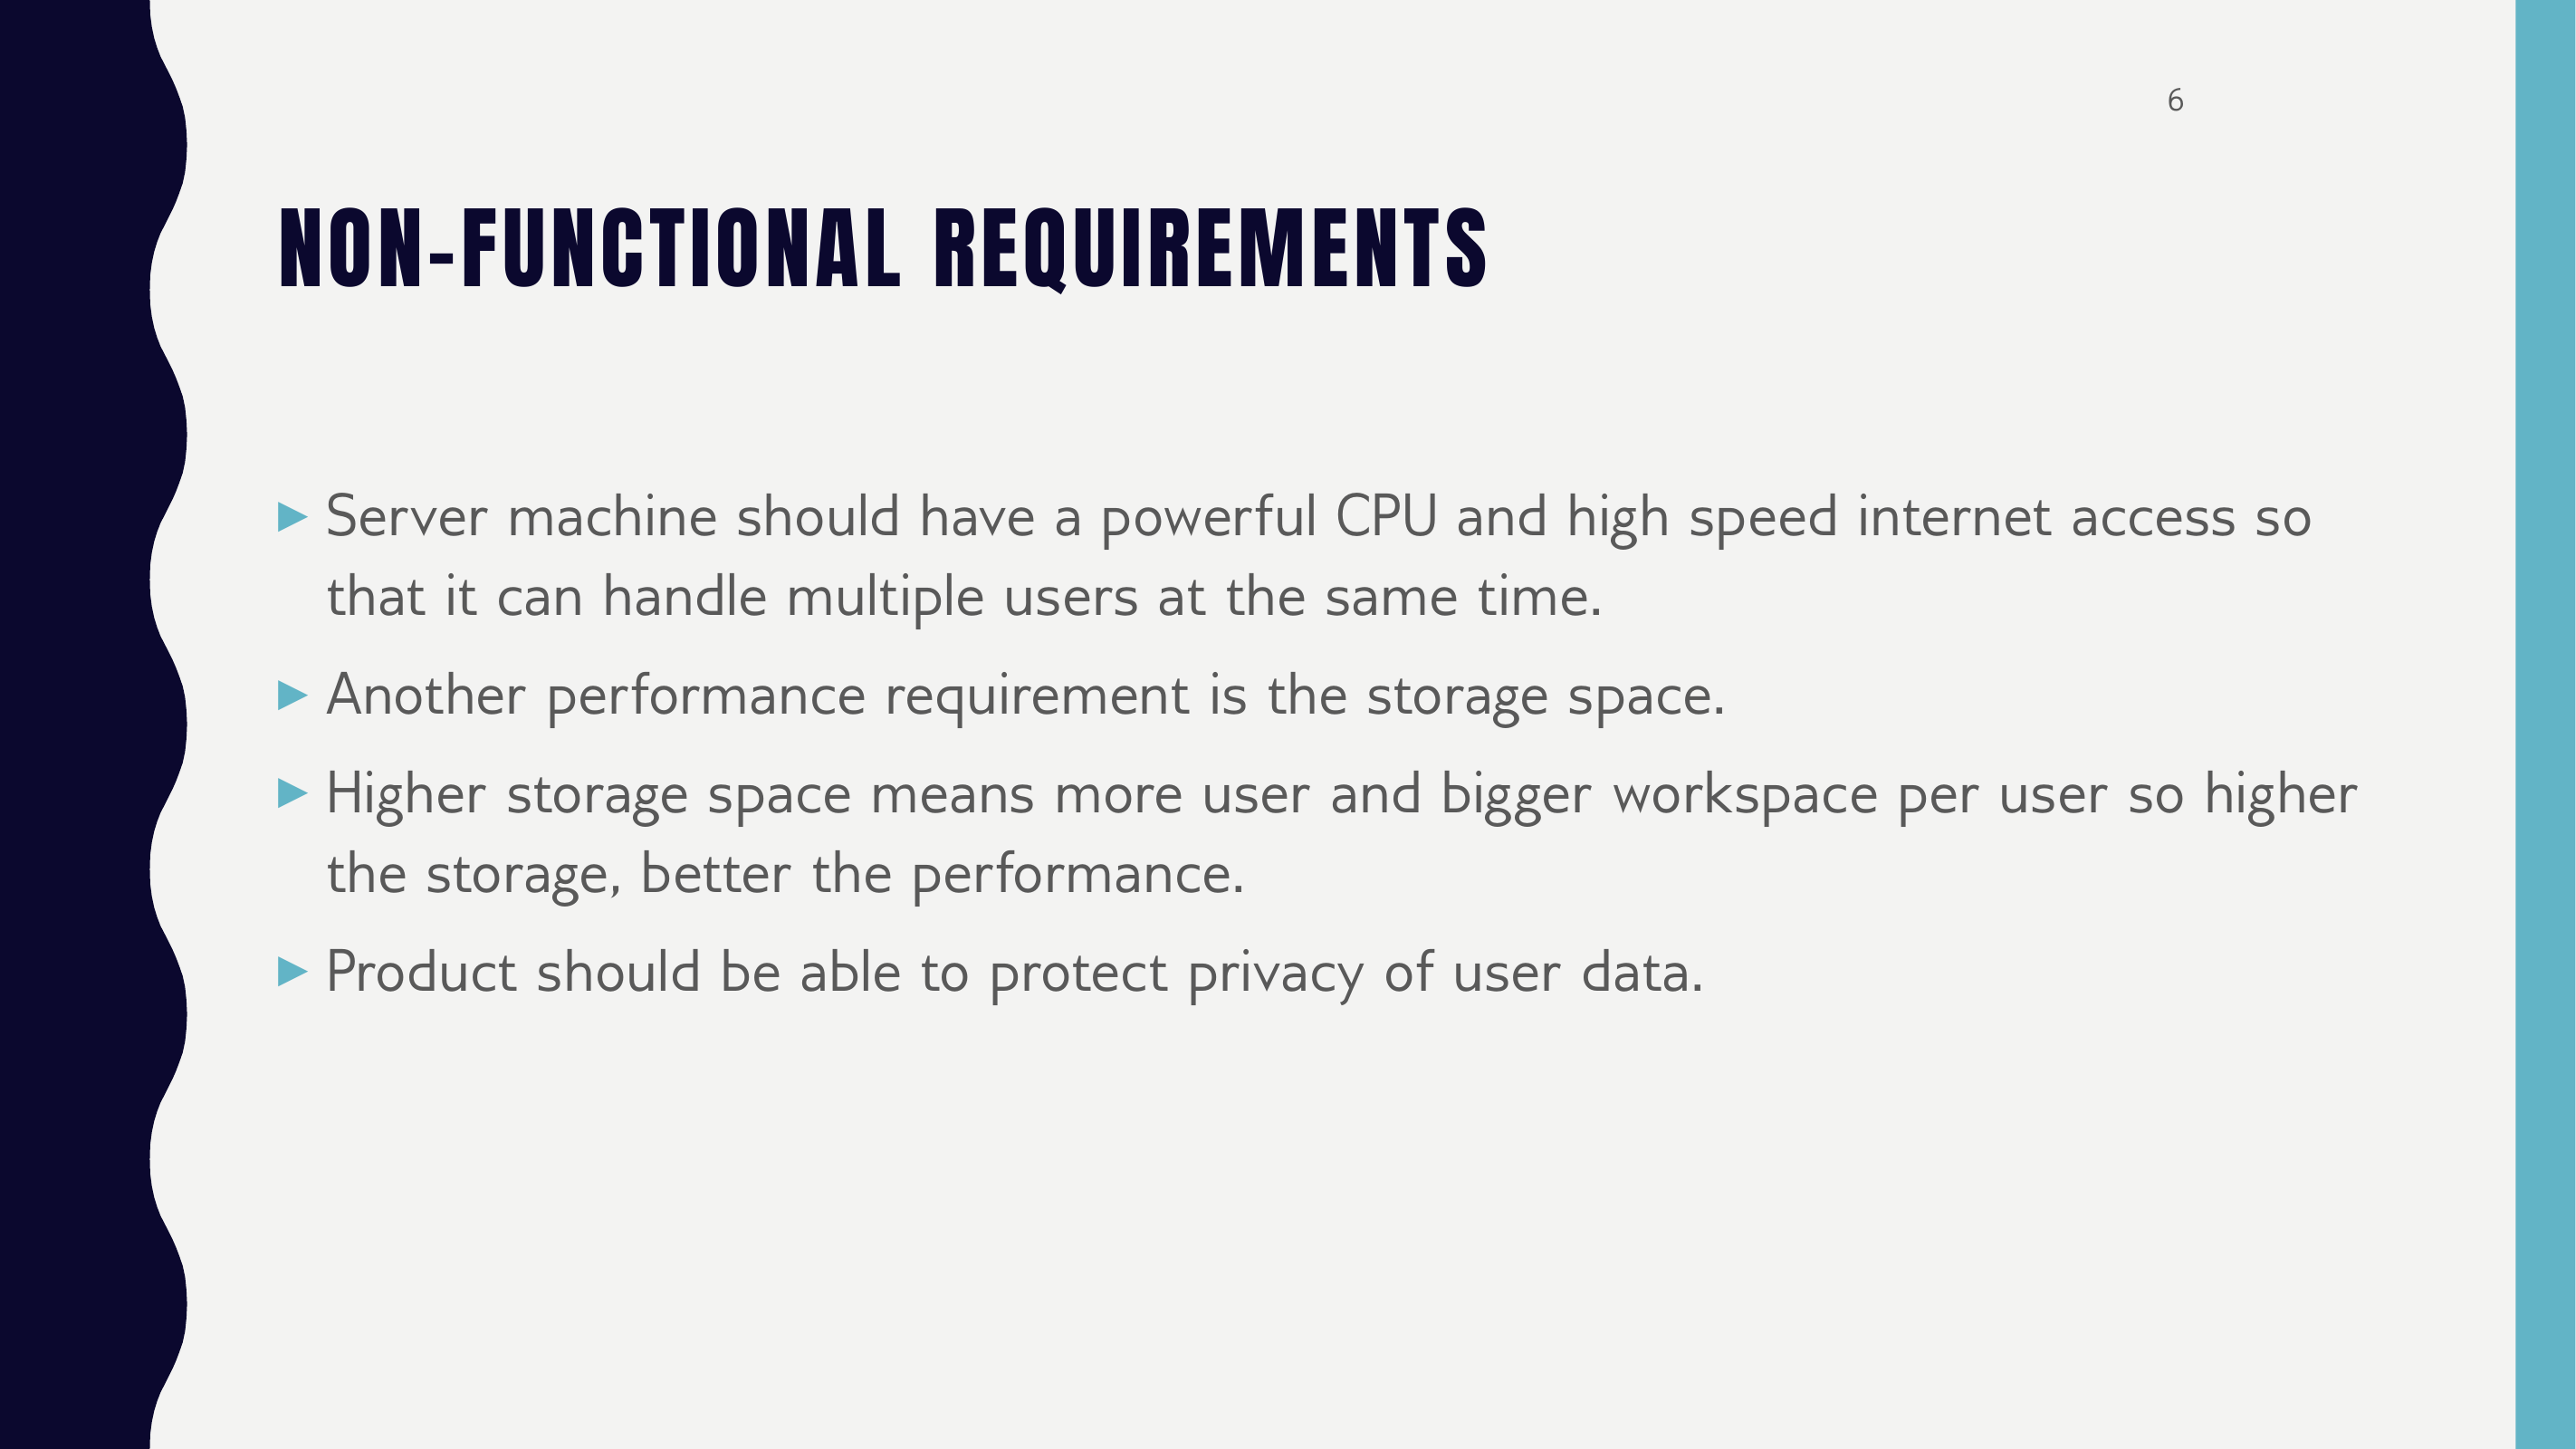

6
# NON-FUNCTIONAL REQUIREMENTS
Server machine should have a powerful CPU and high speed internet access so that it can handle multiple users at the same time.
Another performance requirement is the storage space.
Higher storage space means more user and bigger workspace per user so higher the storage, better the performance.
Product should be able to protect privacy of user data.